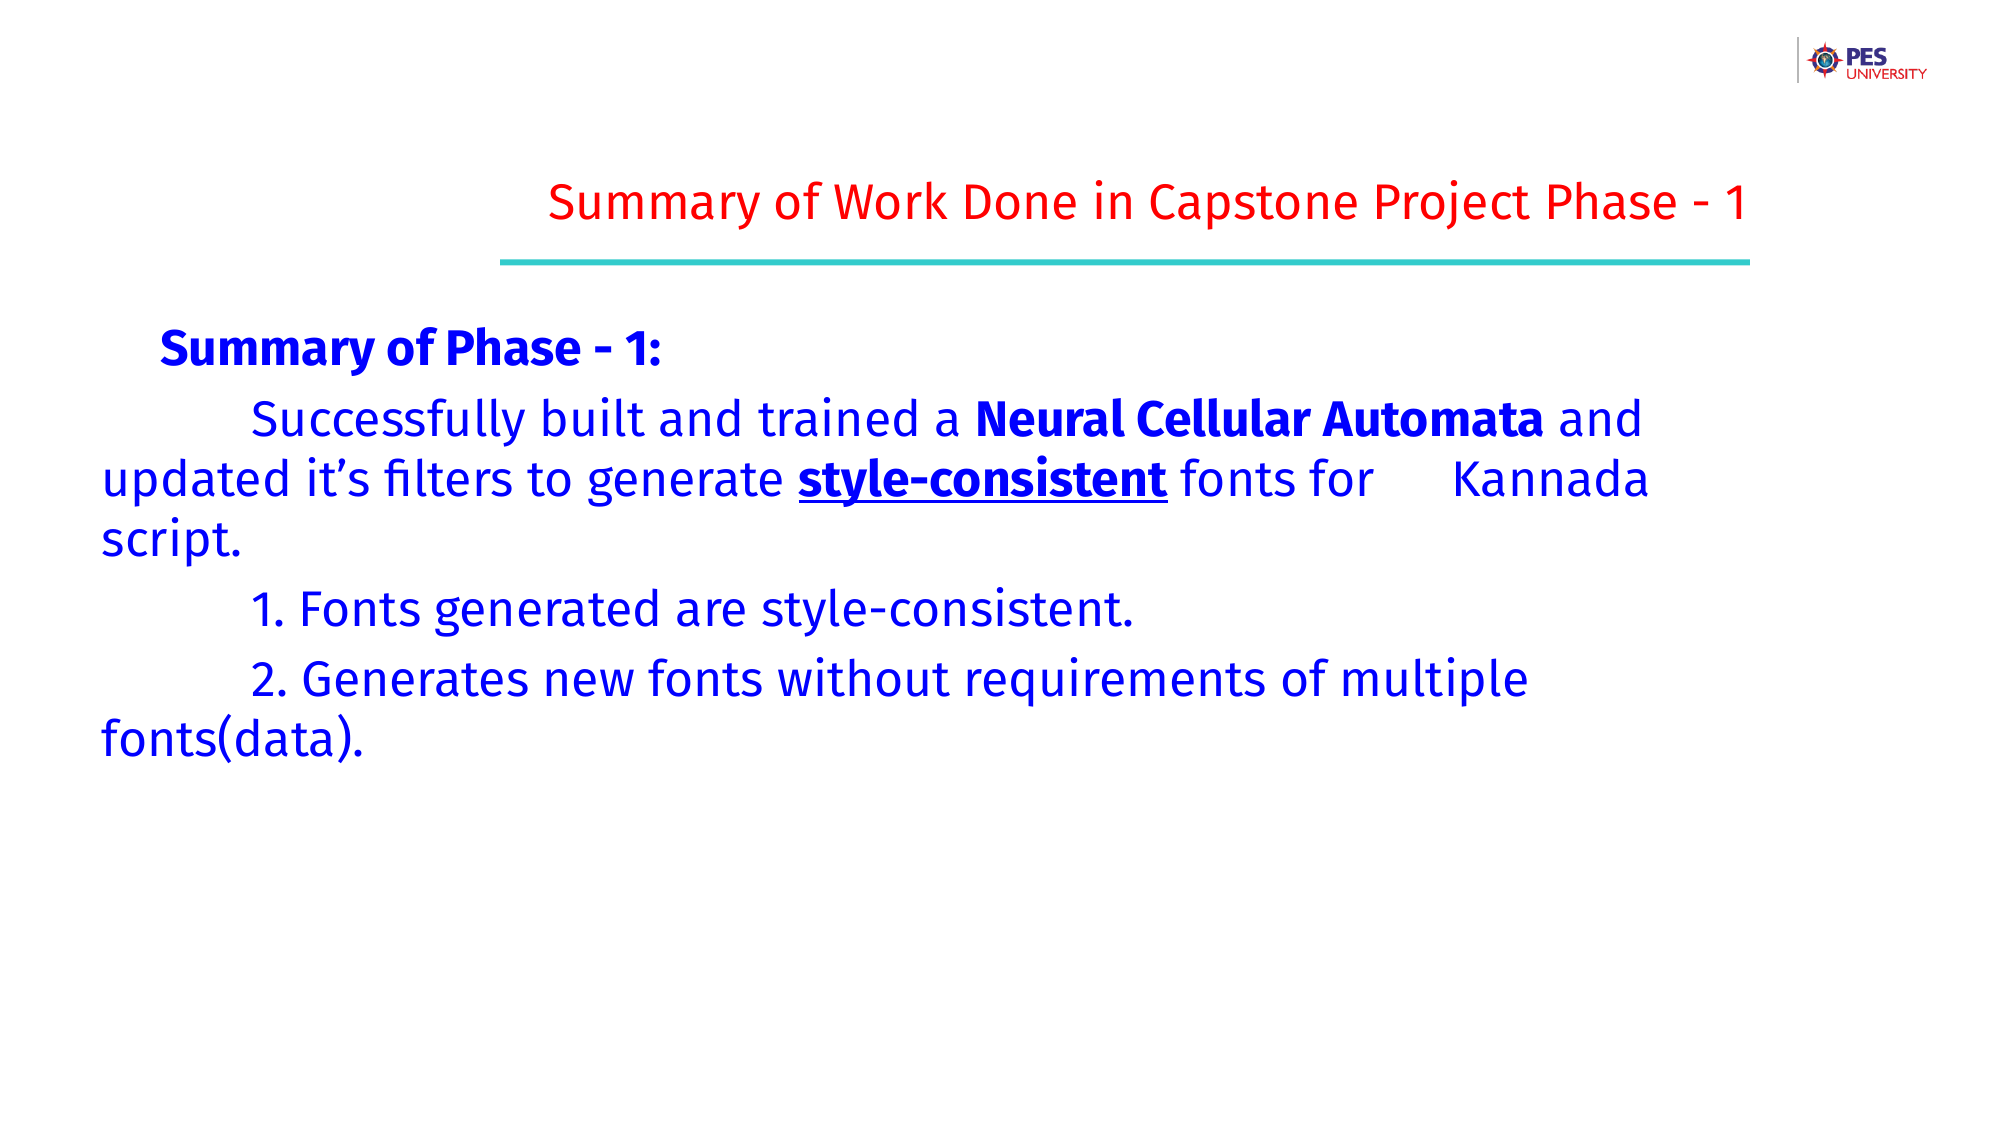

Summary of Work Done in Capstone Project Phase - 1

Summary of Phase - 1:
	Successfully built and trained a Neural Cellular Automata and 	updated it’s filters to generate style-consistent fonts for 	Kannada script.
	1. Fonts generated are style-consistent.
	2. Generates new fonts without requirements of multiple 	fonts(data).